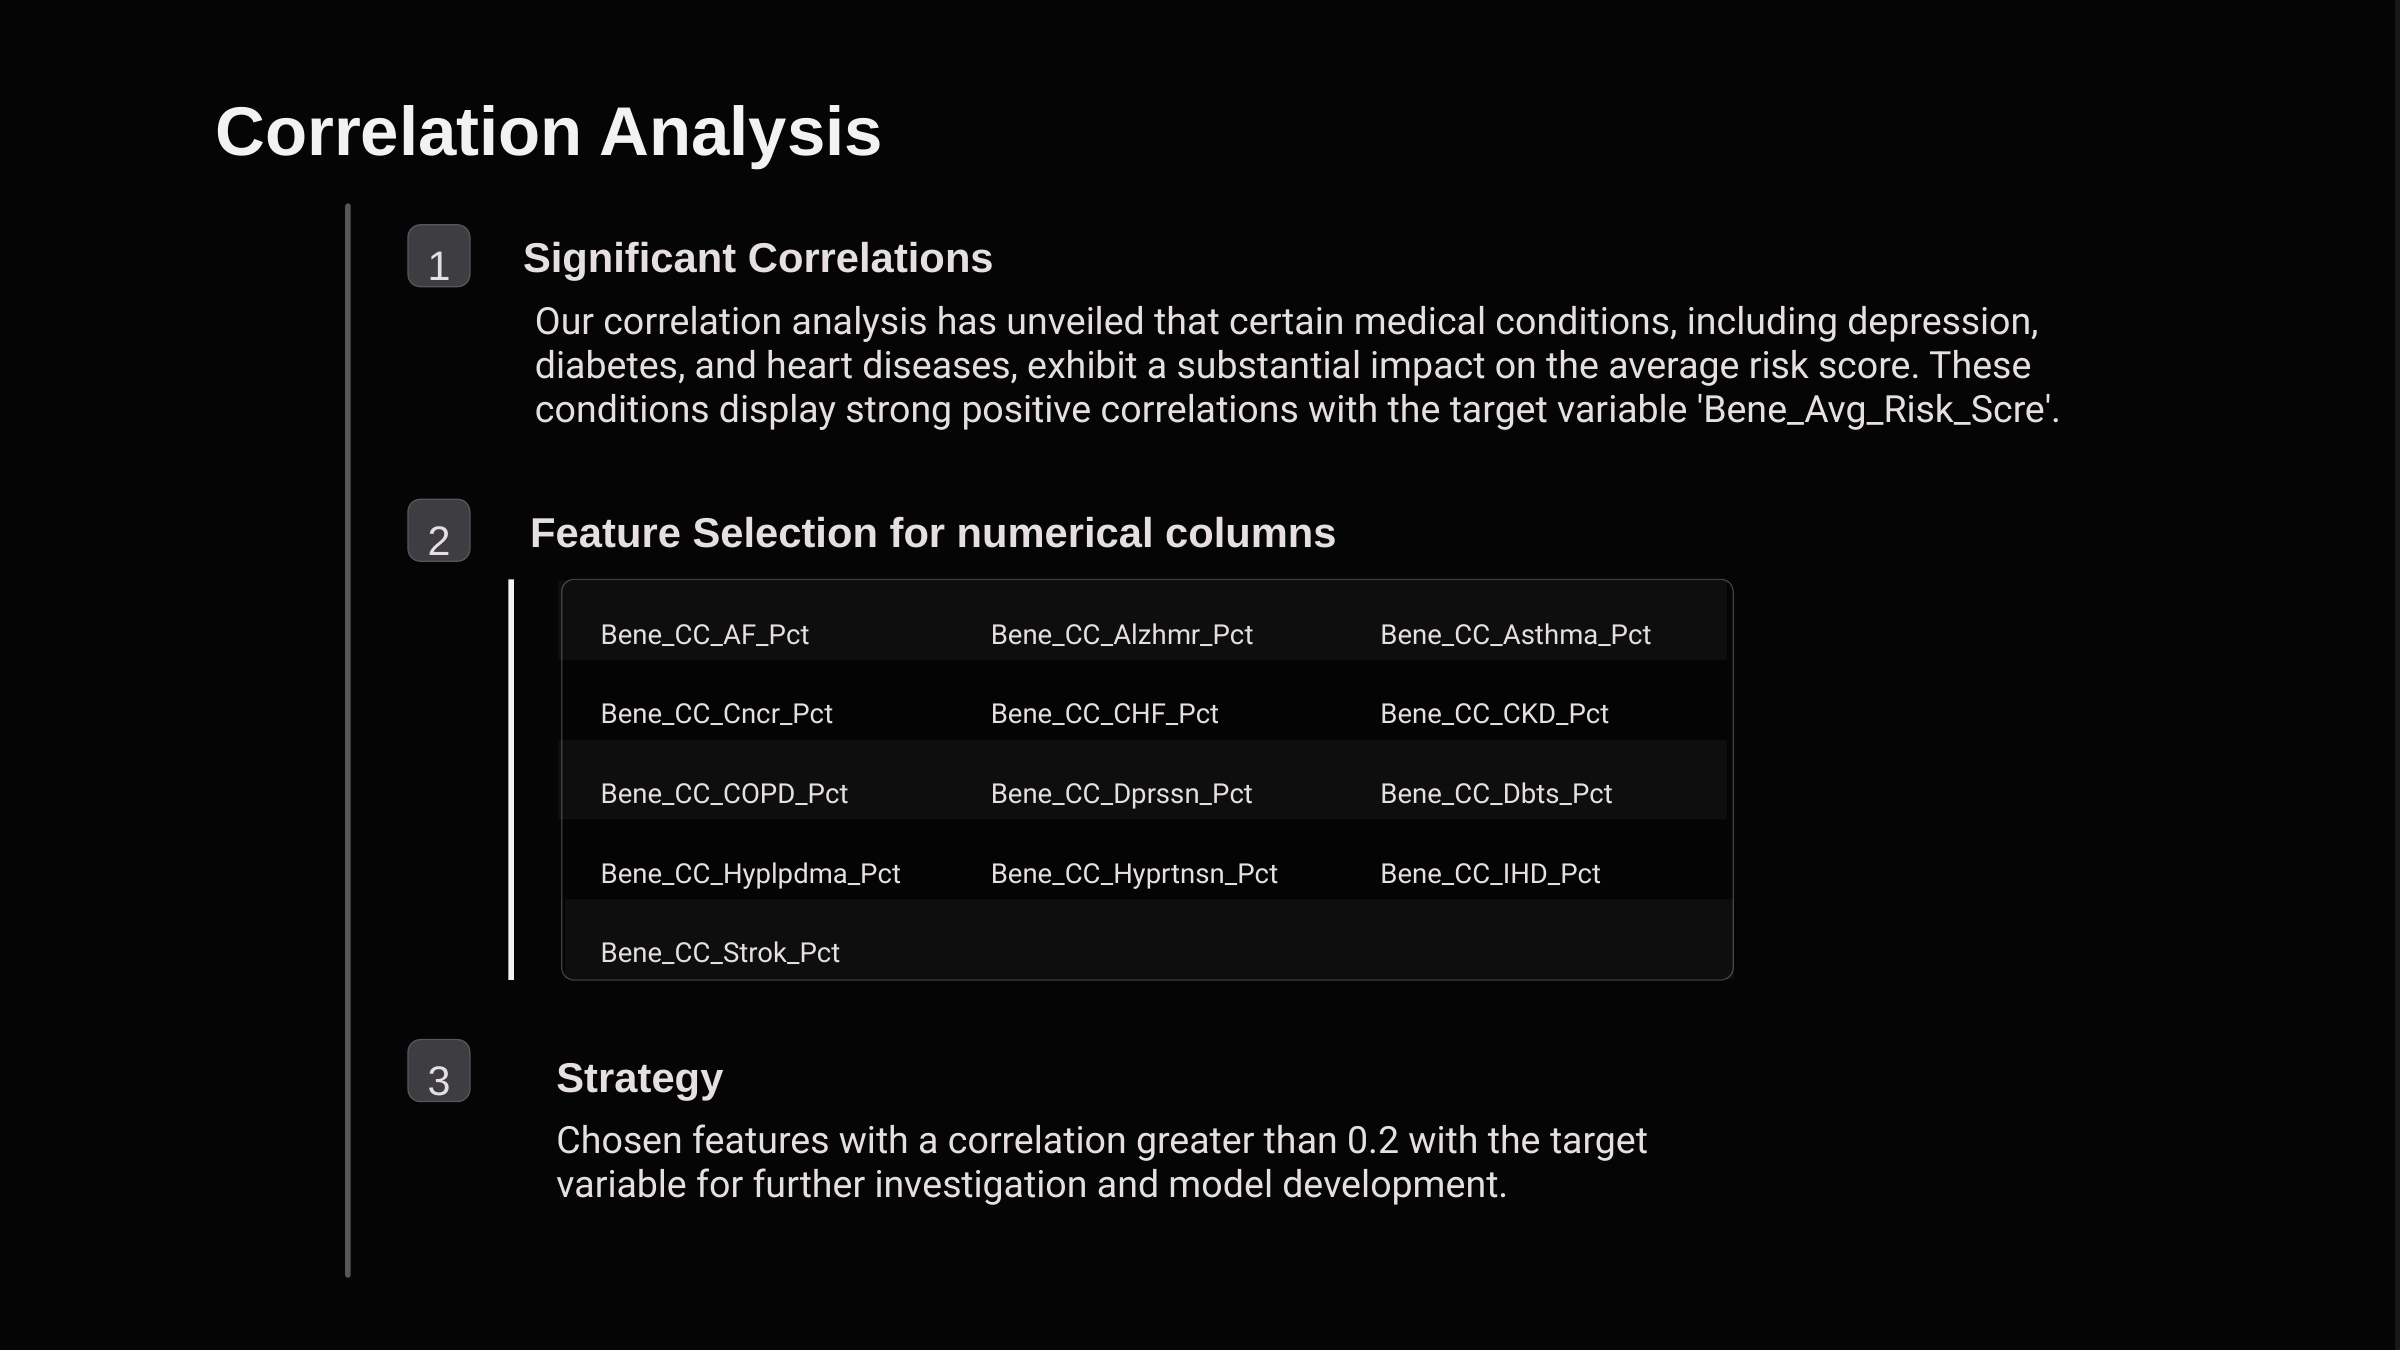

Correlation Analysis

1
Significant Correlations
Our correlation analysis has unveiled that certain medical conditions, including depression, diabetes, and heart diseases, exhibit a substantial impact on the average risk score. These conditions display strong positive correlations with the target variable 'Bene_Avg_Risk_Scre'.

2
Feature Selection for numerical columns

Bene_CC_AF_Pct
Bene_CC_Alzhmr_Pct
Bene_CC_Asthma_Pct

Bene_CC_Cncr_Pct
Bene_CC_CHF_Pct
Bene_CC_CKD_Pct

Bene_CC_COPD_Pct
Bene_CC_Dprssn_Pct
Bene_CC_Dbts_Pct

Bene_CC_Hyplpdma_Pct
Bene_CC_Hyprtnsn_Pct
Bene_CC_IHD_Pct

Bene_CC_Strok_Pct

Strategy
3
Chosen features with a correlation greater than 0.2 with the target variable for further investigation and model development.